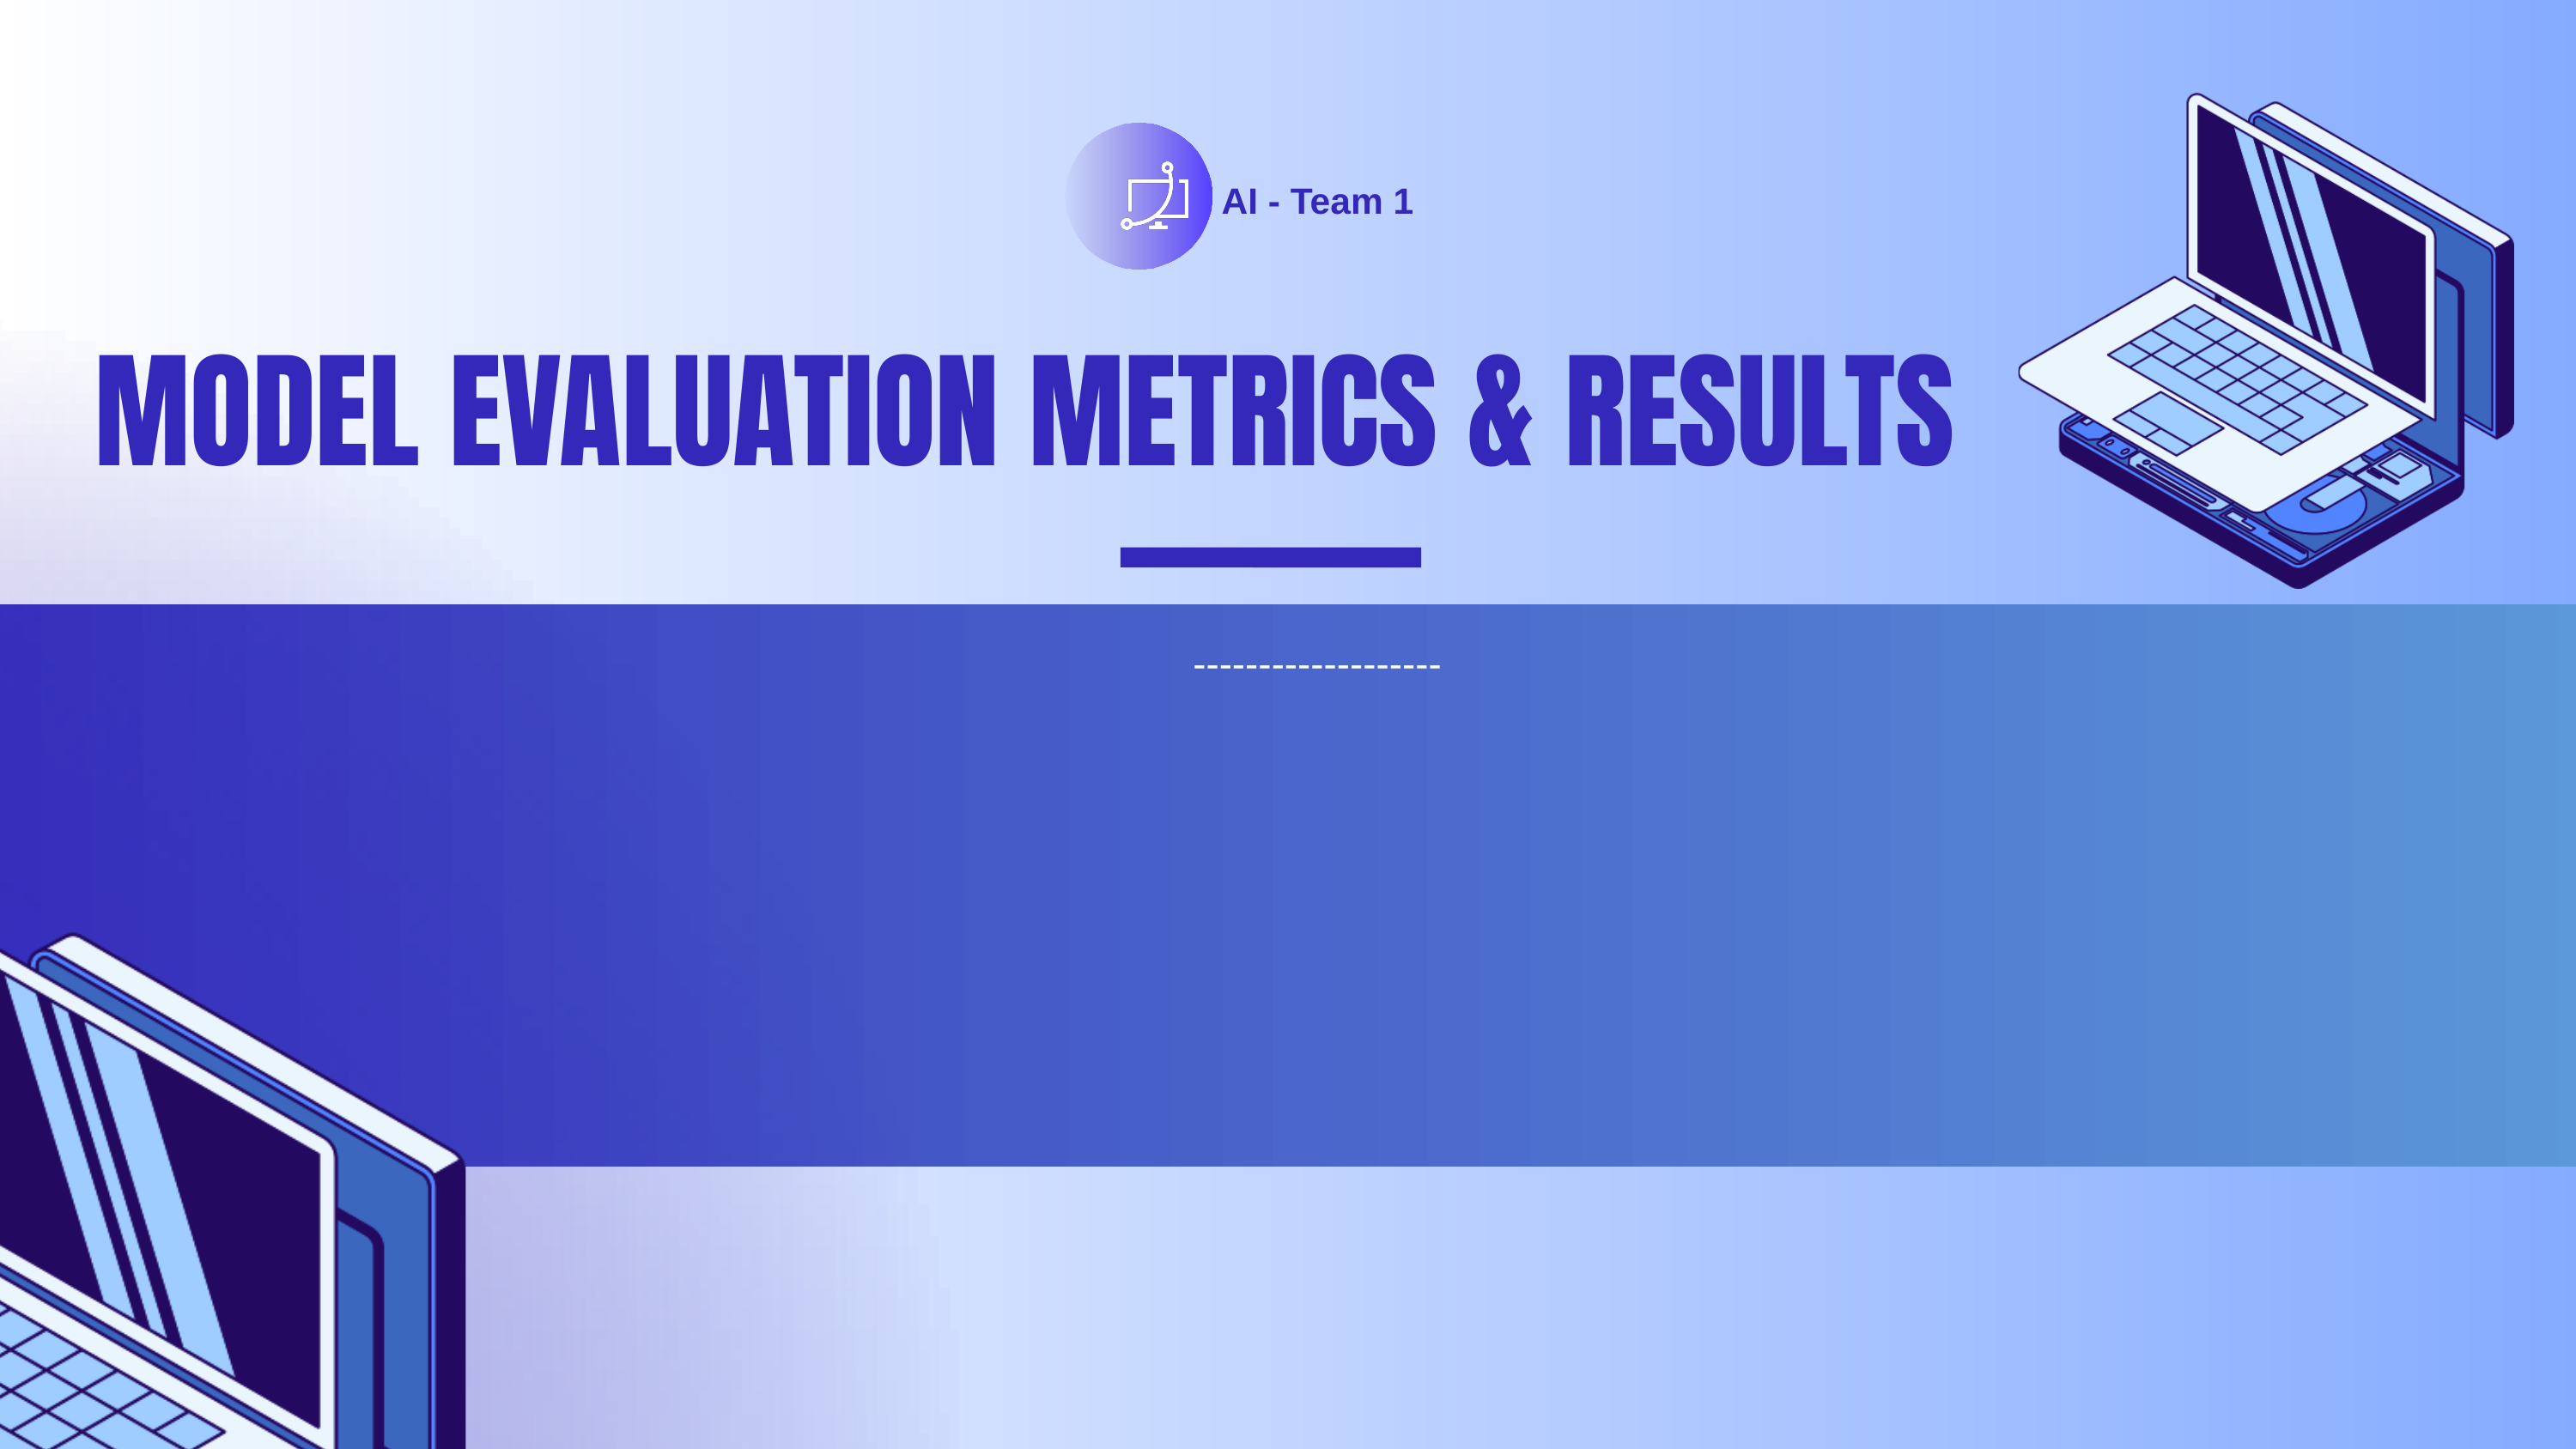

AI - Team 1

MODEL EVALUATION METRICS & RESULTS

-------------------